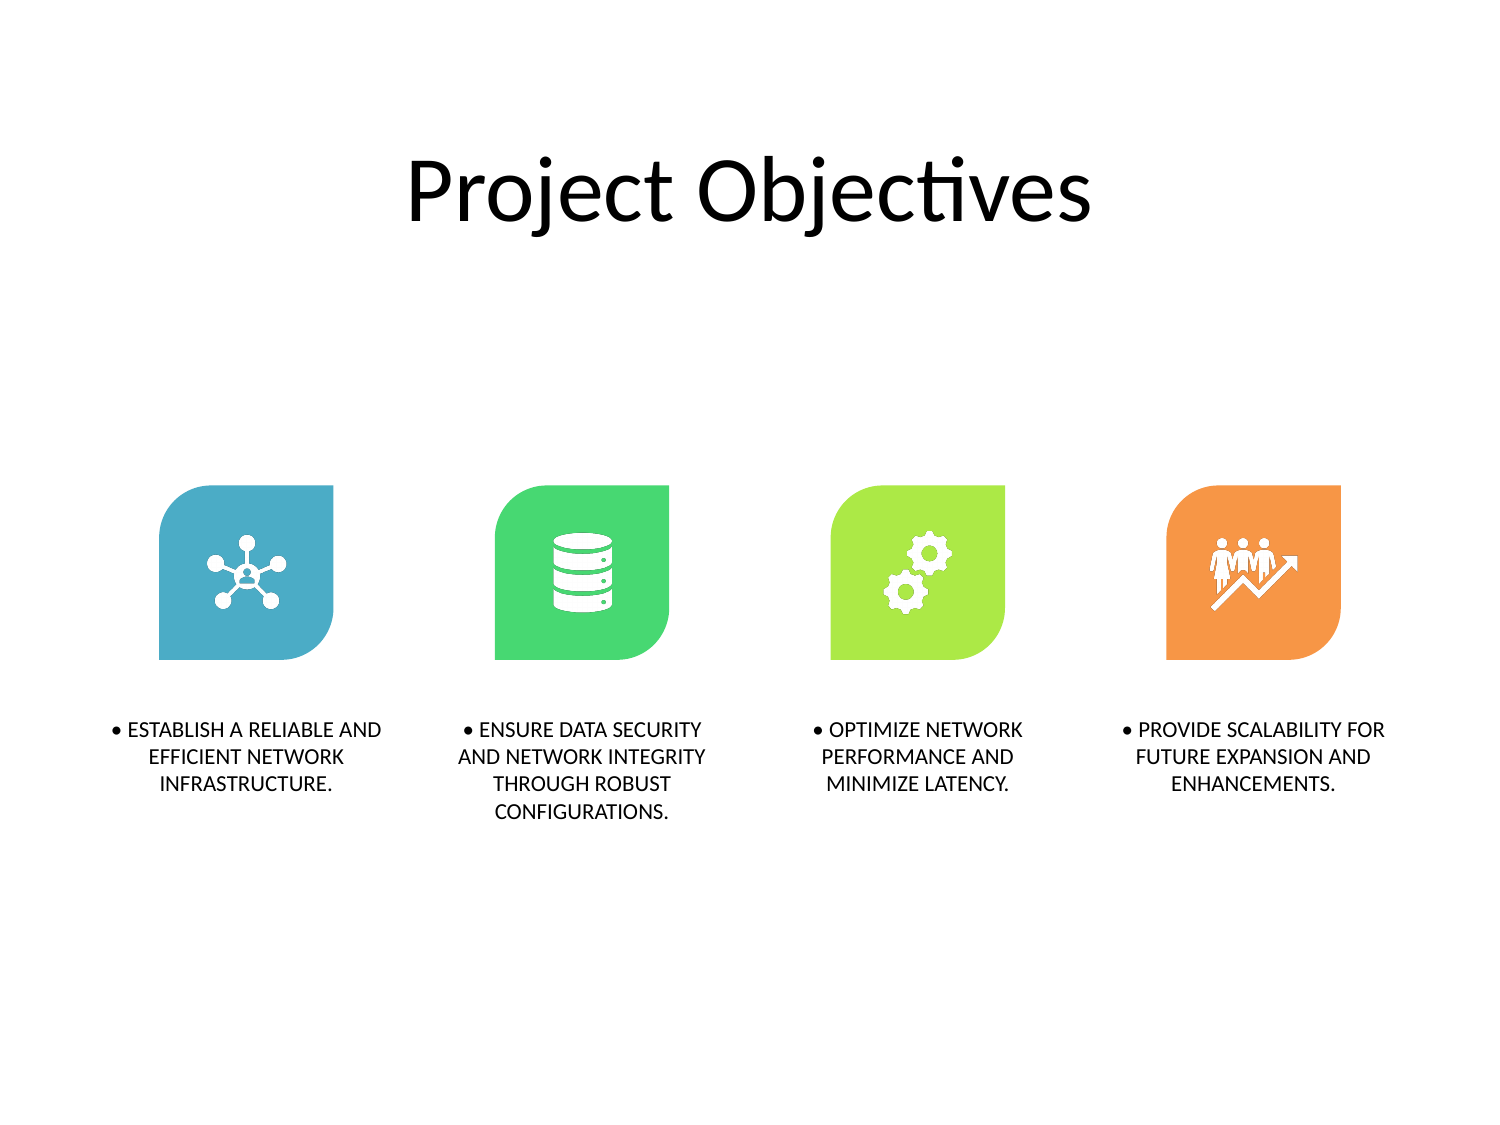

# Project Objectives
• Establish a reliable and efficient network infrastructure.
• Ensure data security and network integrity through robust configurations.
• Optimize network performance and minimize latency.
• Provide scalability for future expansion and enhancements.